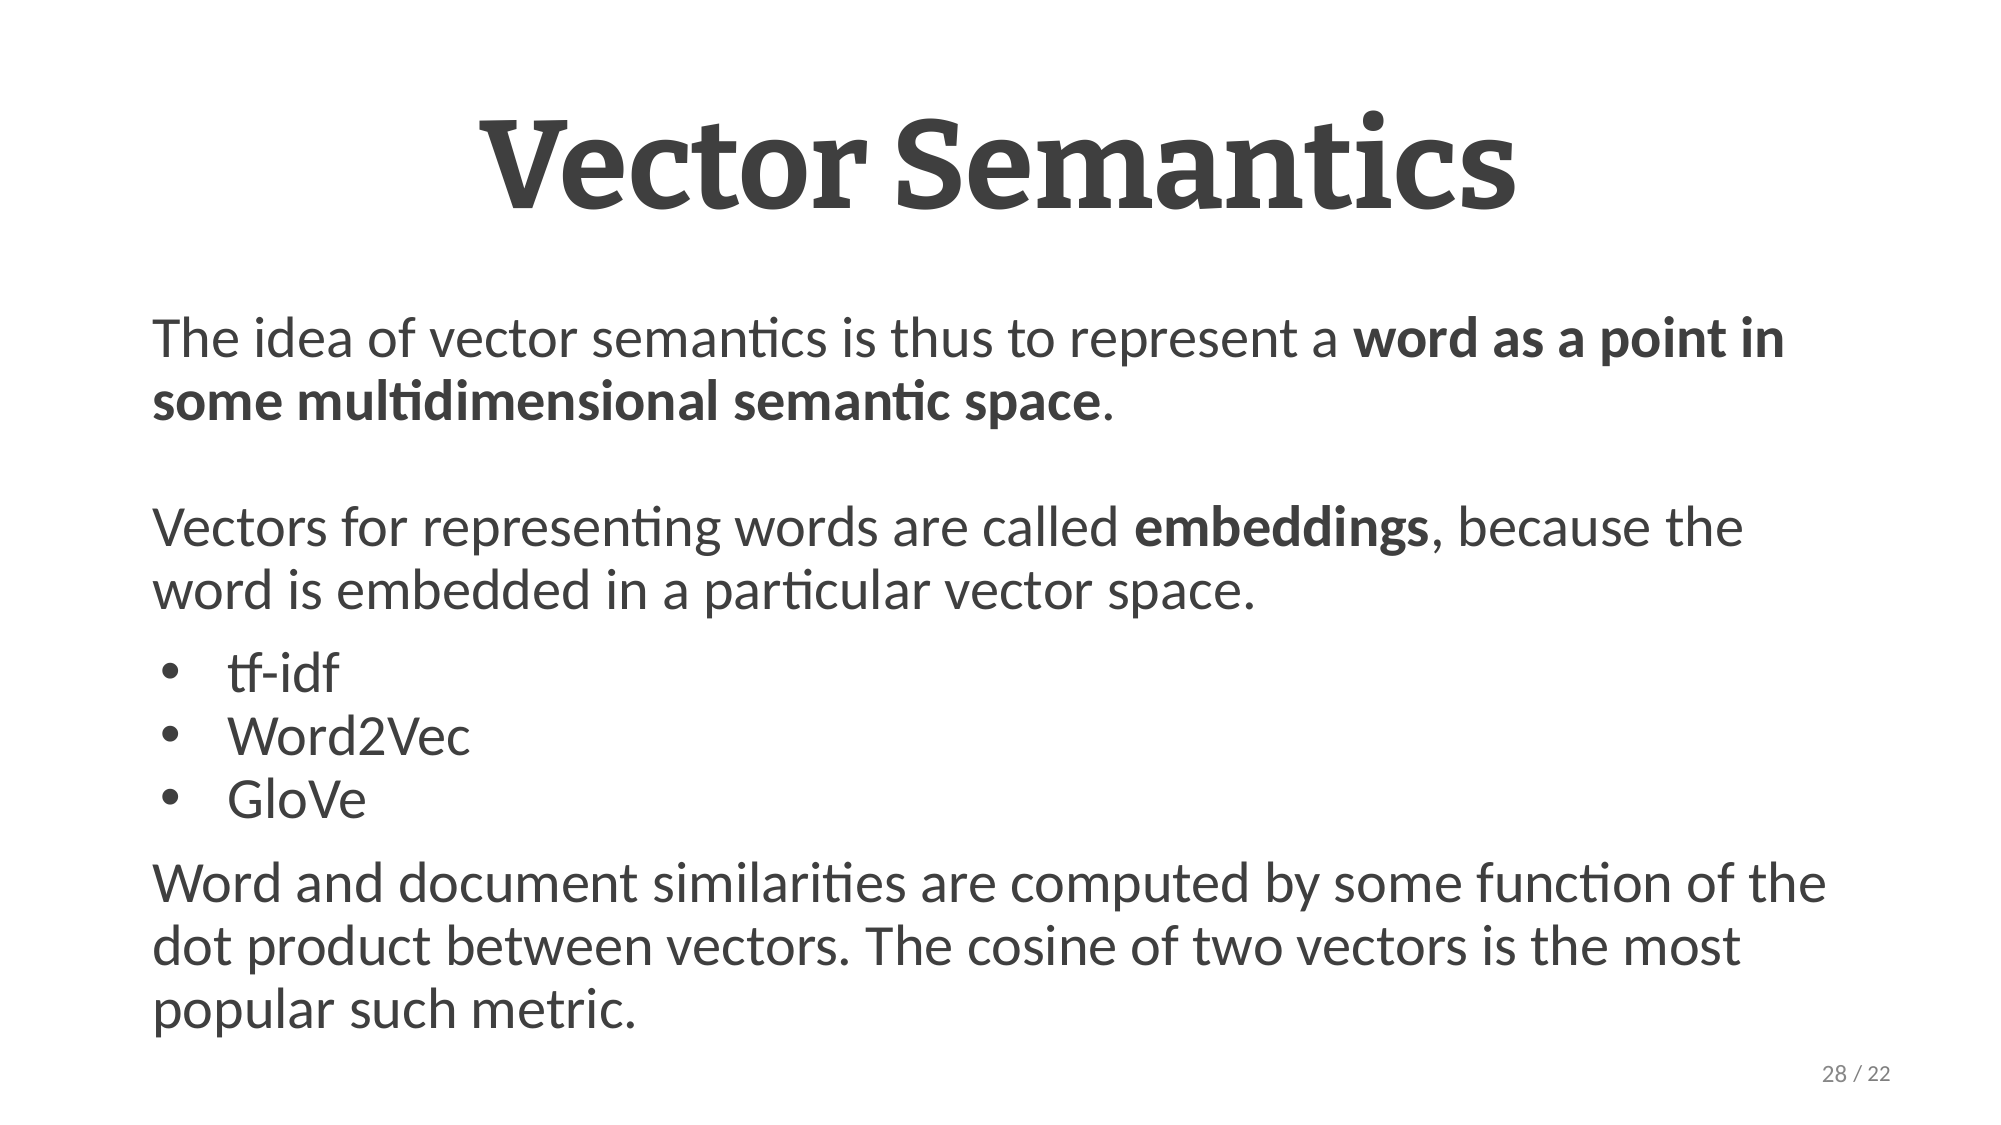

# Vector Semantics
The idea of vector semantics is thus to represent a word as a point in some multidimensional semantic space.

Vectors for representing words are called embeddings, because the word is embedded in a particular vector space.
tf-idf
Word2Vec
GloVe
Word and document similarities are computed by some function of the dot product between vectors. The cosine of two vectors is the most popular such metric.

28